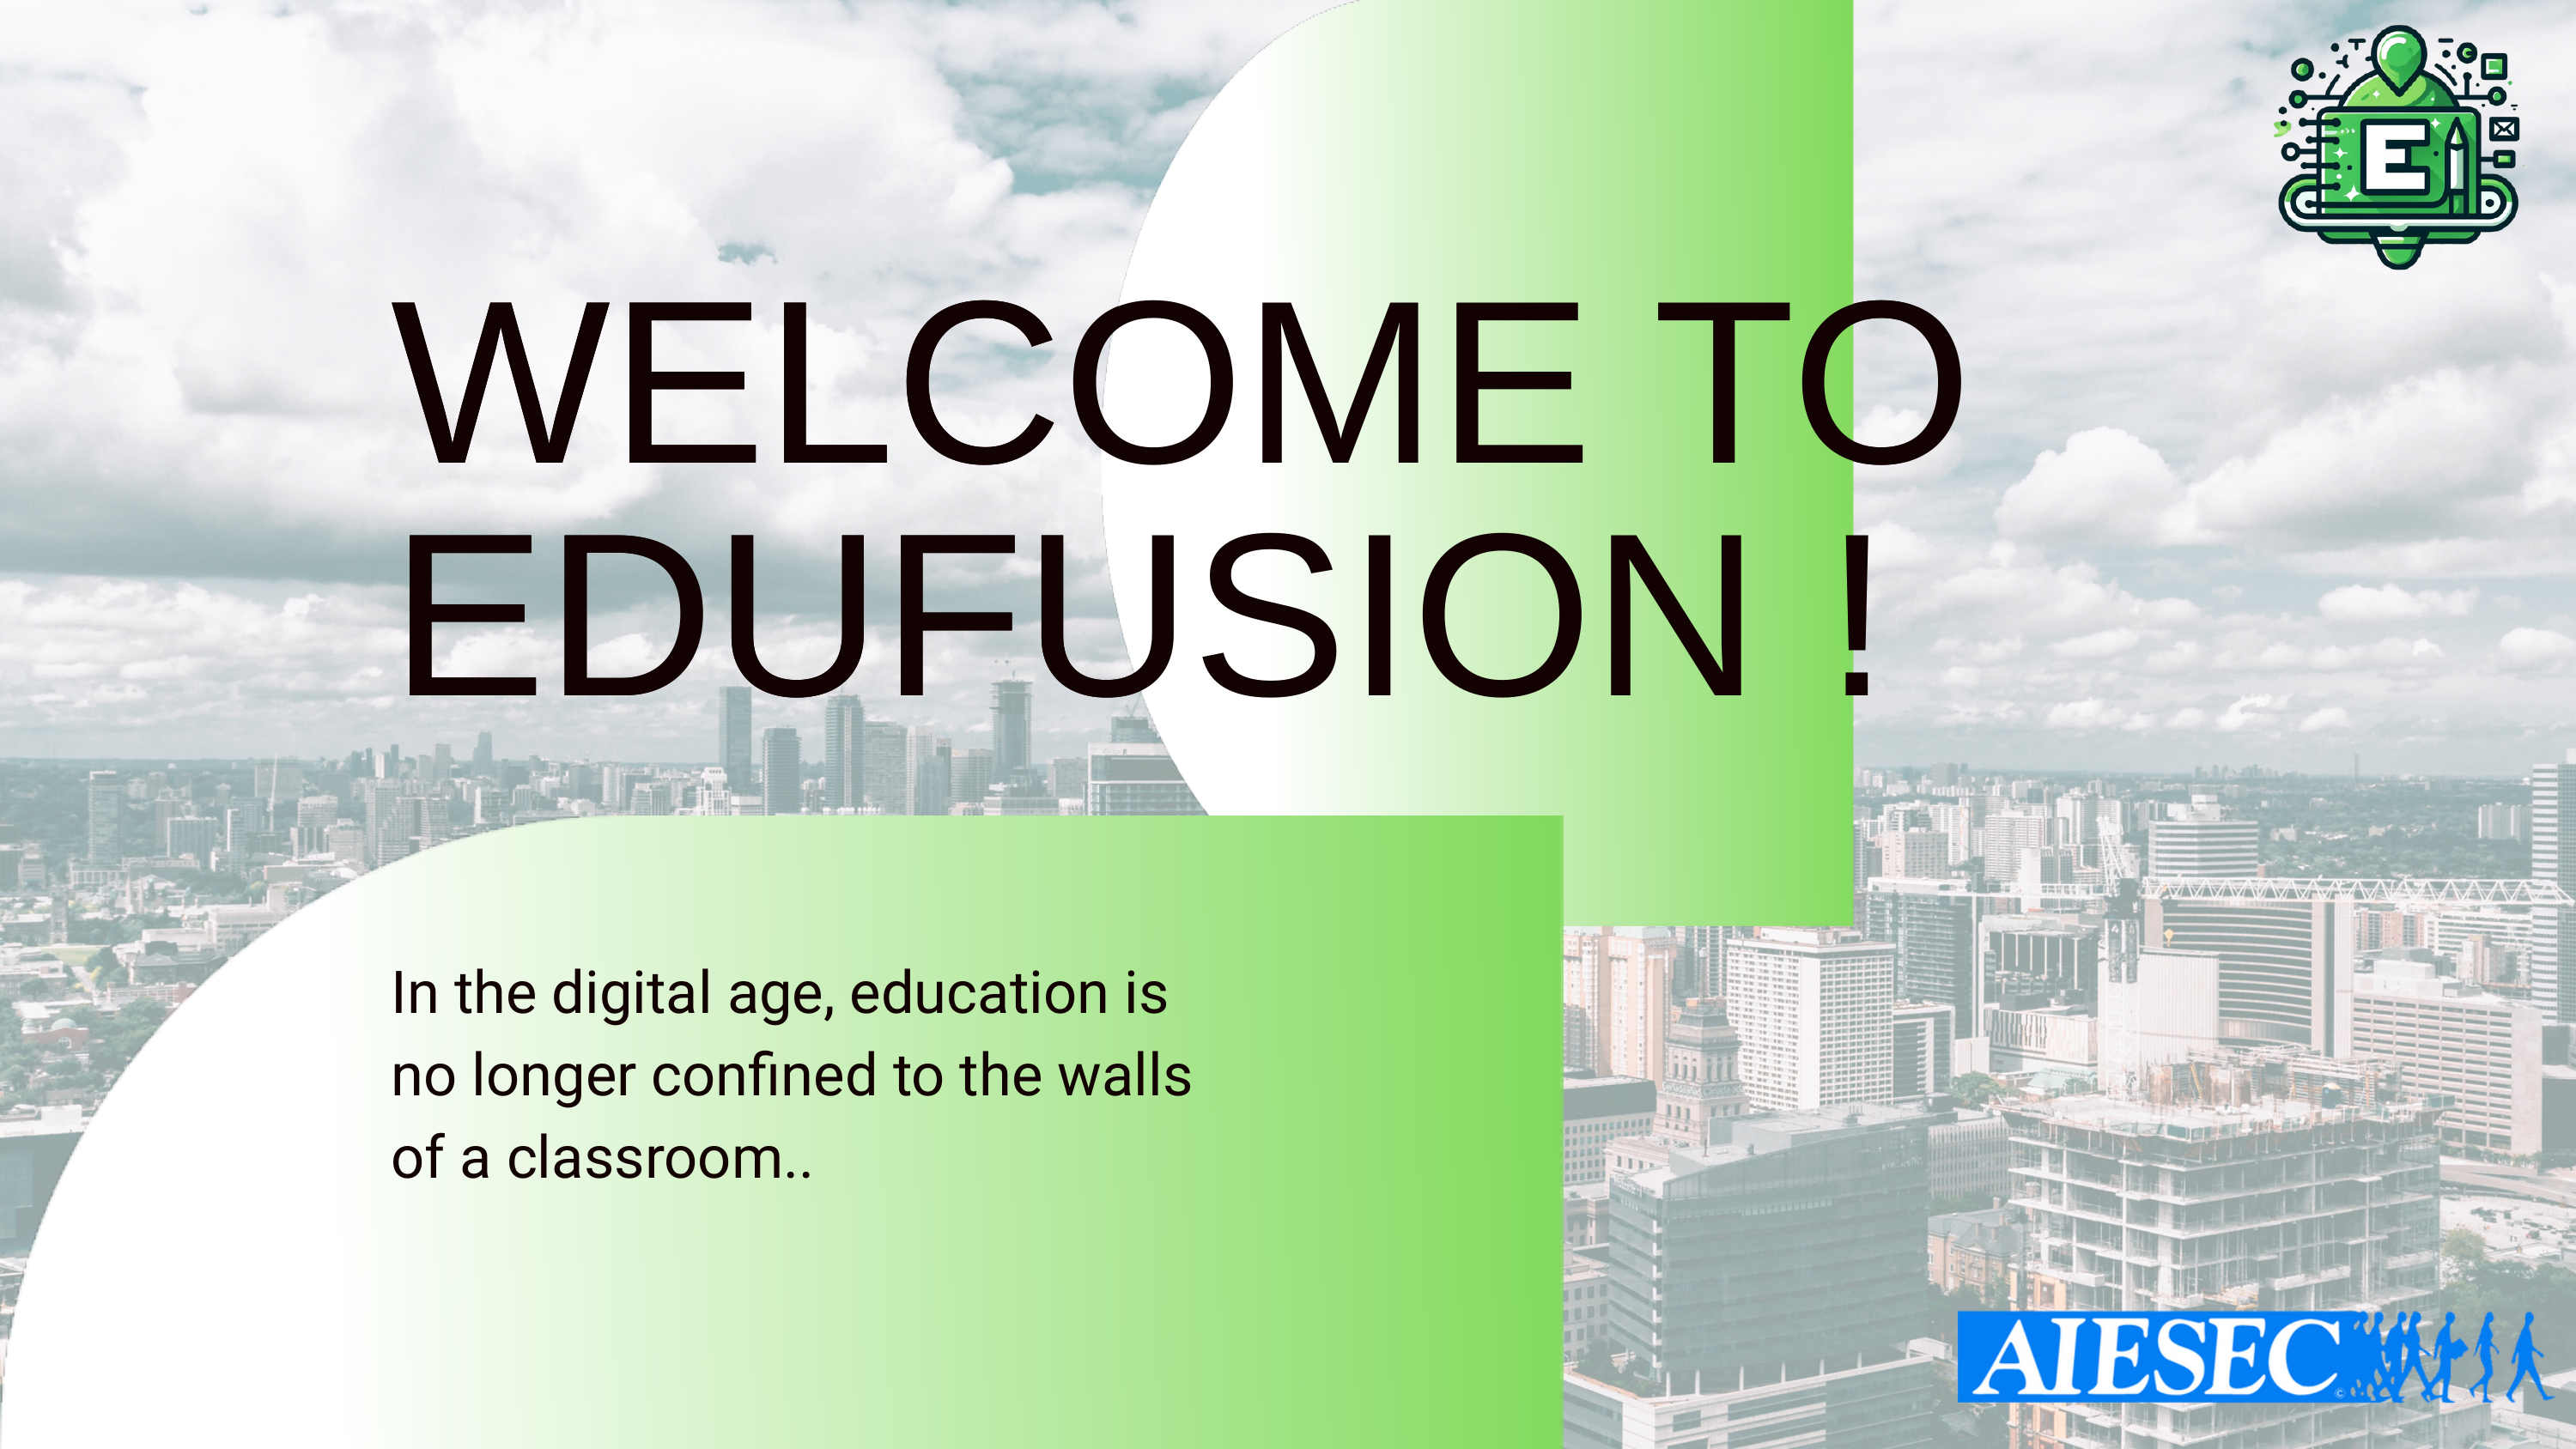

WELCOME TO
EDUFUSION
WELCOME TO
EDUFUSION !

In the digital age, education is no longer confined to the walls of a classroom..